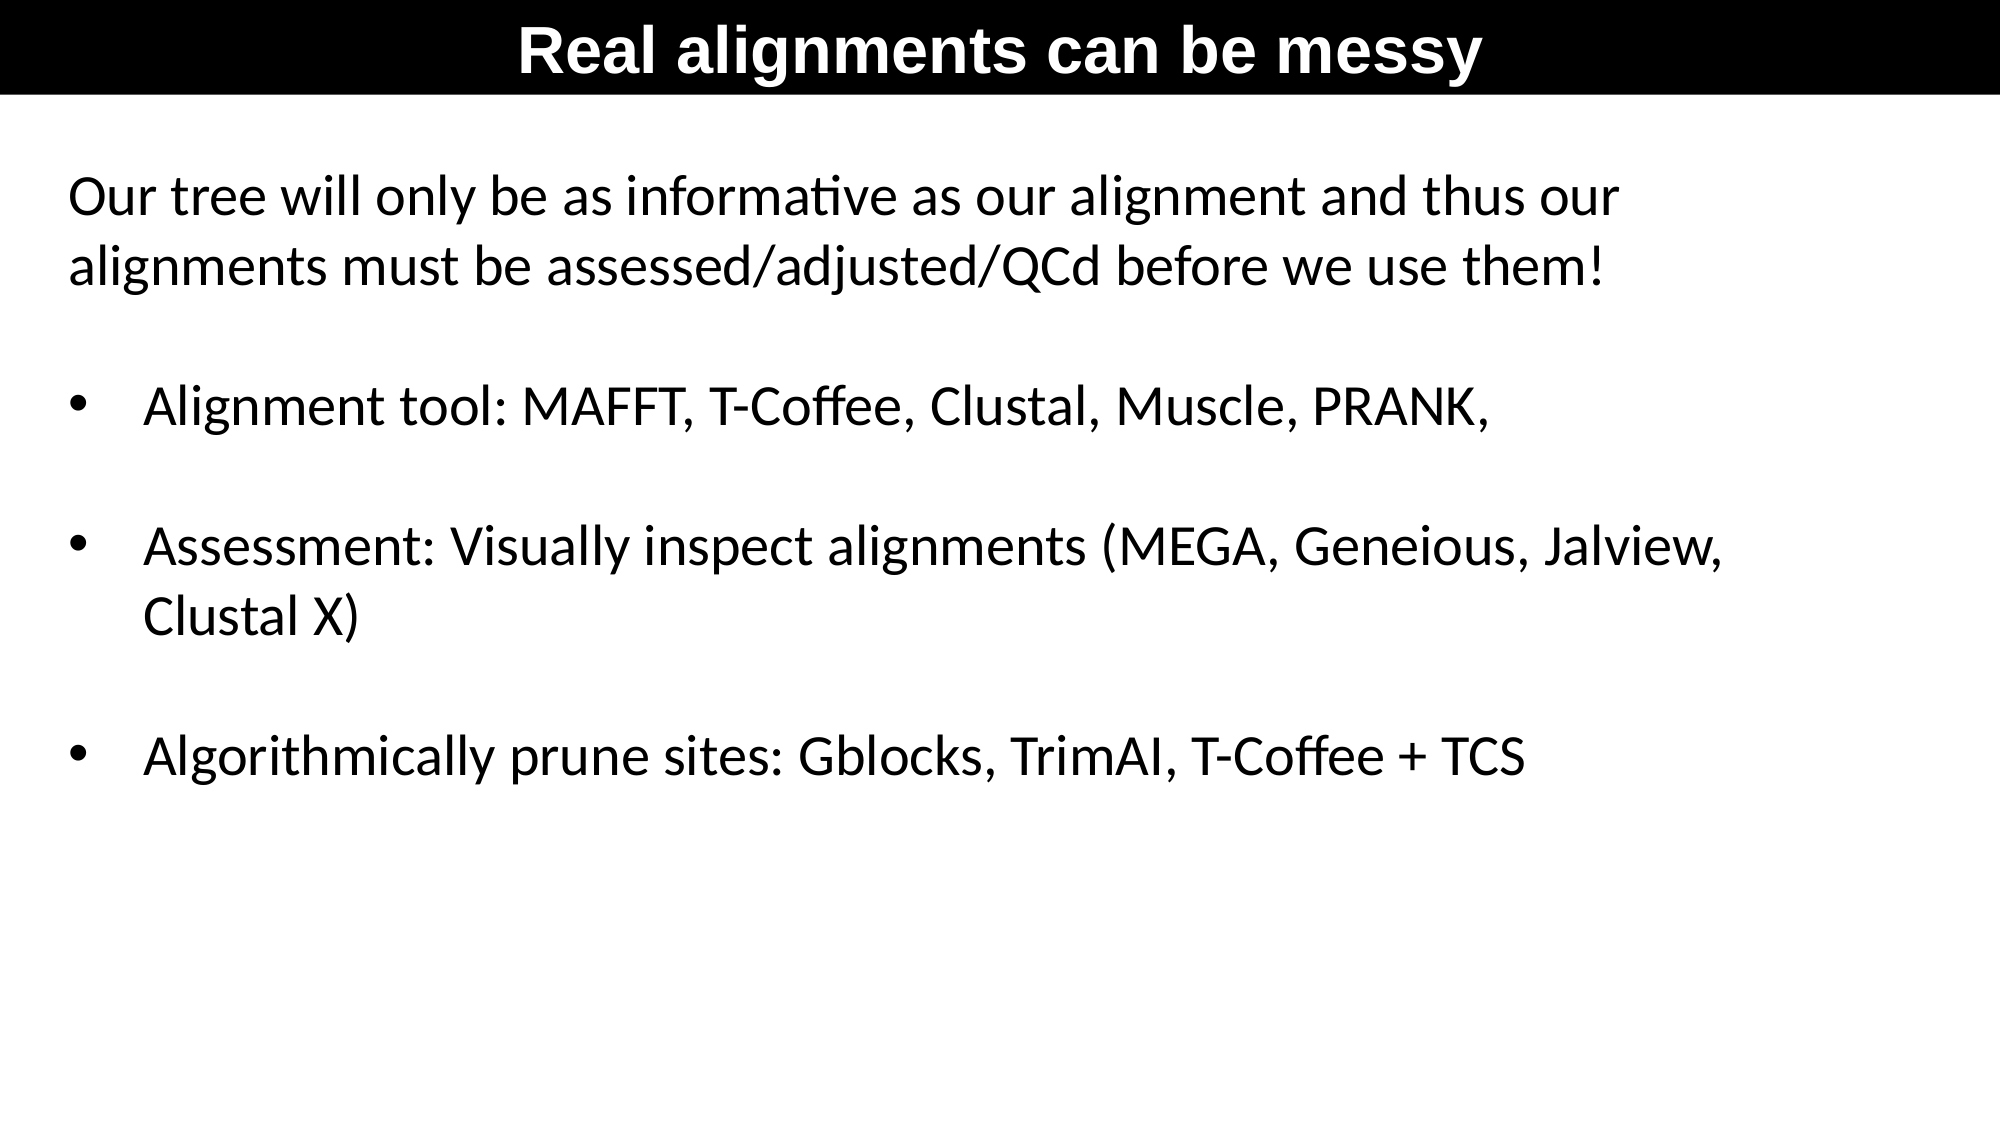

Real alignments can be messy
Our tree will only be as informative as our alignment and thus our alignments must be assessed/adjusted/QCd before we use them!

Alignment tool: MAFFT, T-Coffee, Clustal, Muscle, PRANK,

Assessment: Visually inspect alignments (MEGA, Geneious, Jalview, Clustal X)

Algorithmically prune sites: Gblocks, TrimAI, T-Coffee + TCS